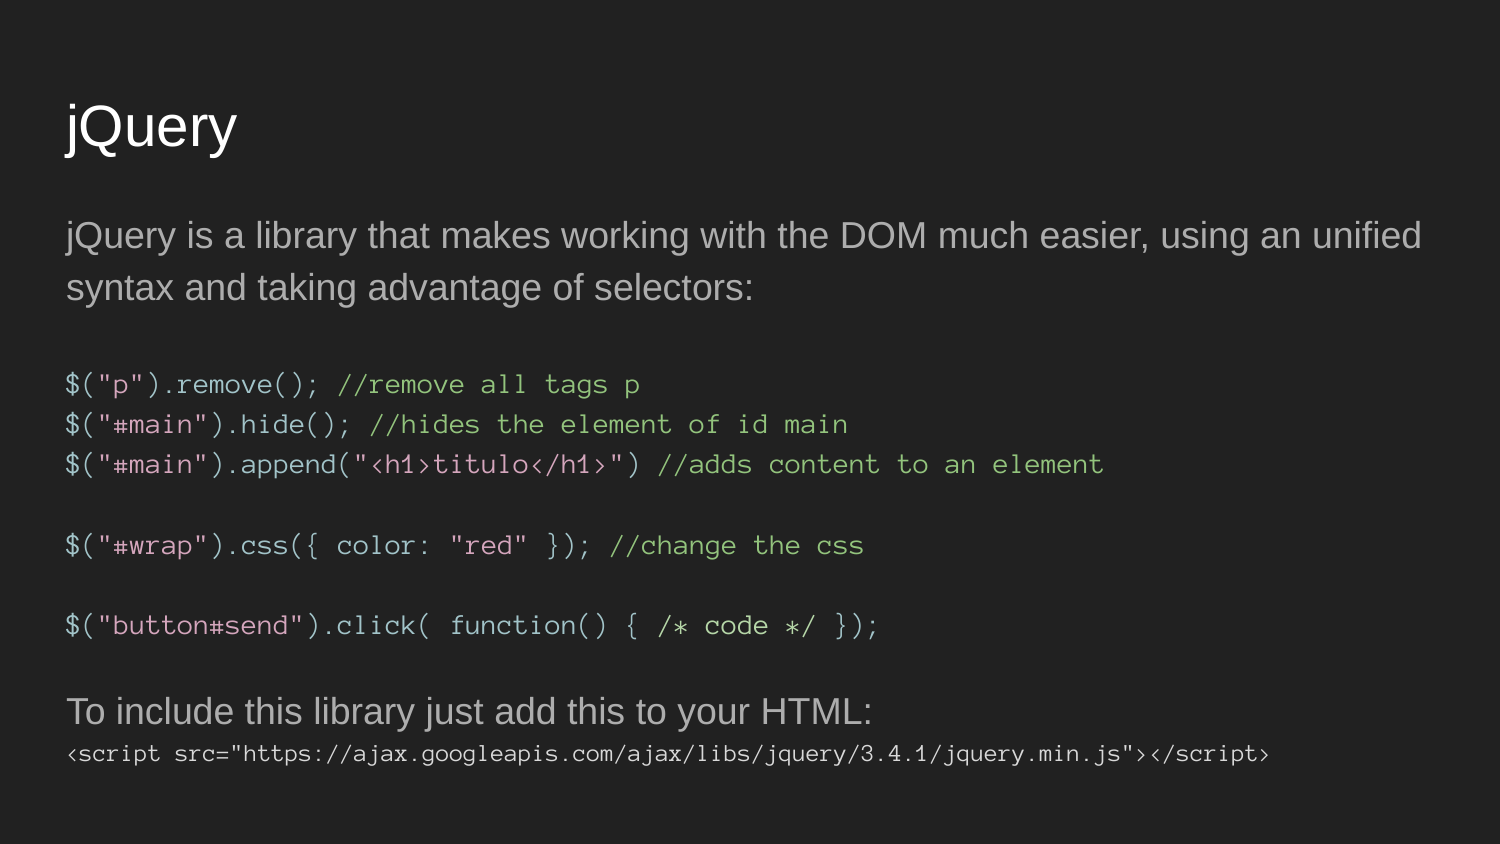

# jQuery
jQuery is a library that makes working with the DOM much easier, using an unified syntax and taking advantage of selectors:

$("p").remove(); //remove all tags p
$("#main").hide(); //hides the element of id main
$("#main").append("<h1>titulo</h1>") //adds content to an element

$("#wrap").css({ color: "red" }); //change the css

$("button#send").click( function() { /* code */ });

To include this library just add this to your HTML:
<script src="https://ajax.googleapis.com/ajax/libs/jquery/3.4.1/jquery.min.js"></script>